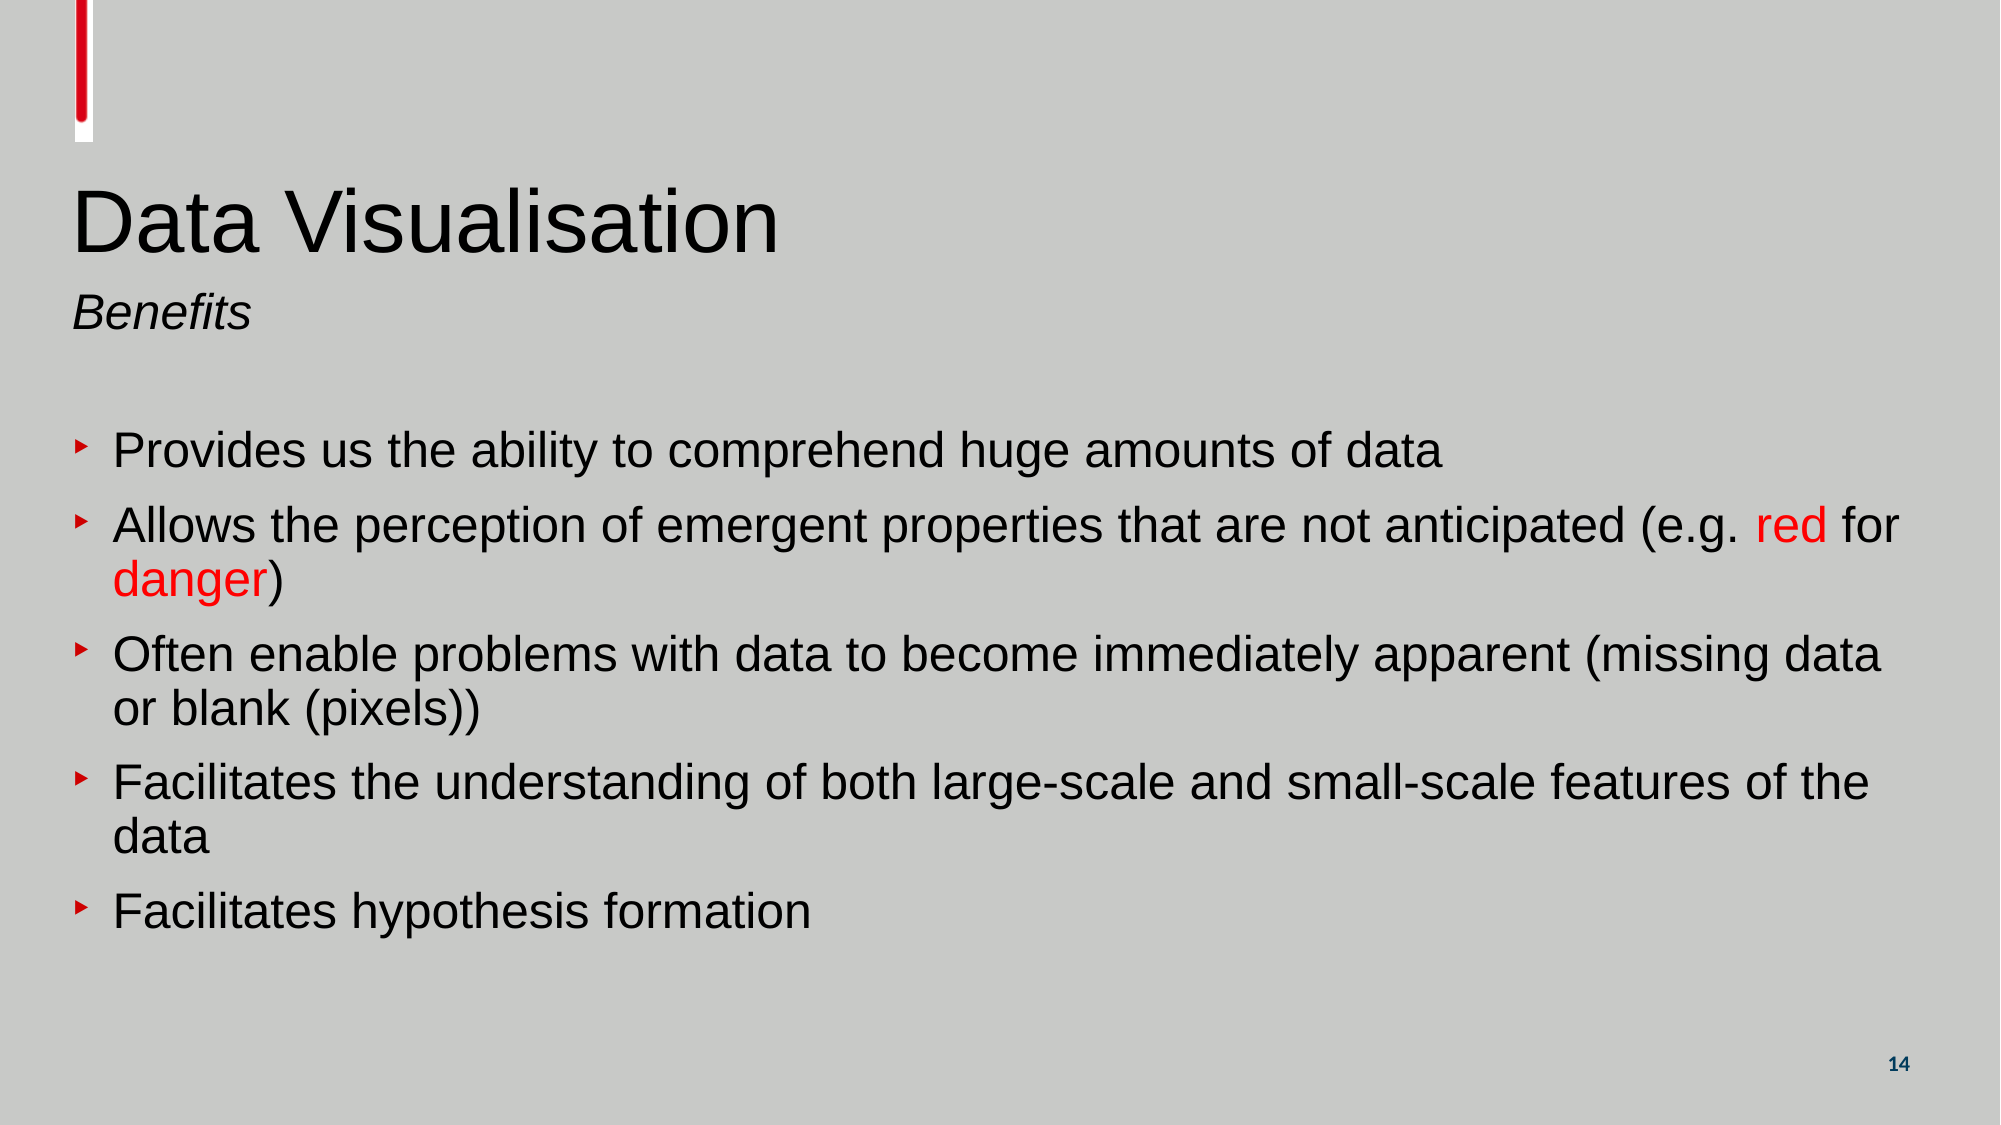

# Data Visualisation
Benefits
Provides us the ability to comprehend huge amounts of data
Allows the perception of emergent properties that are not anticipated (e.g. red for danger)
Often enable problems with data to become immediately apparent (missing data or blank (pixels))
Facilitates the understanding of both large-scale and small-scale features of the data
Facilitates hypothesis formation